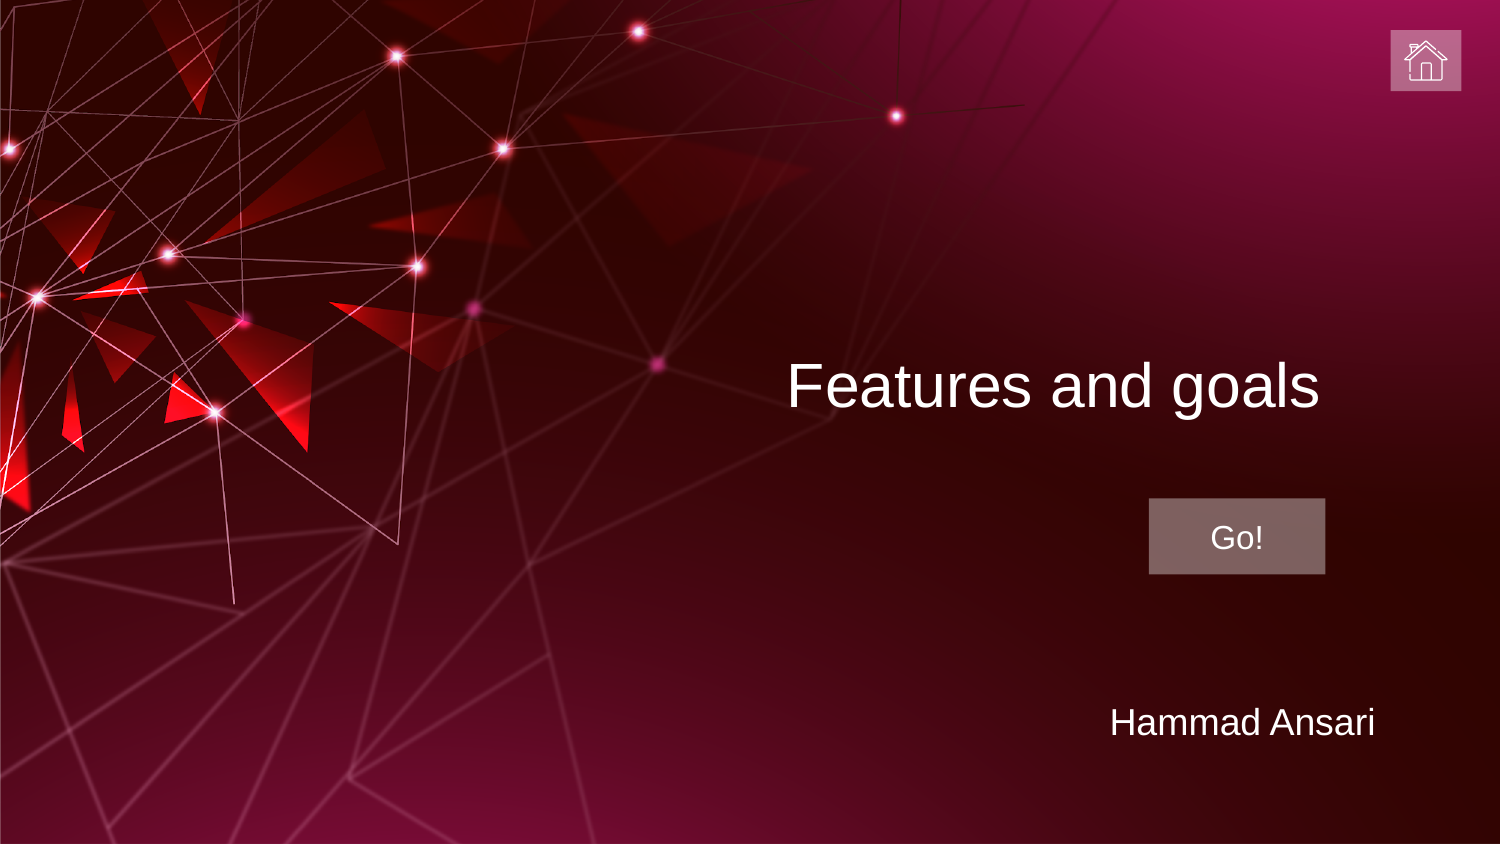

# Features and goals

Go!
Hammad Ansari